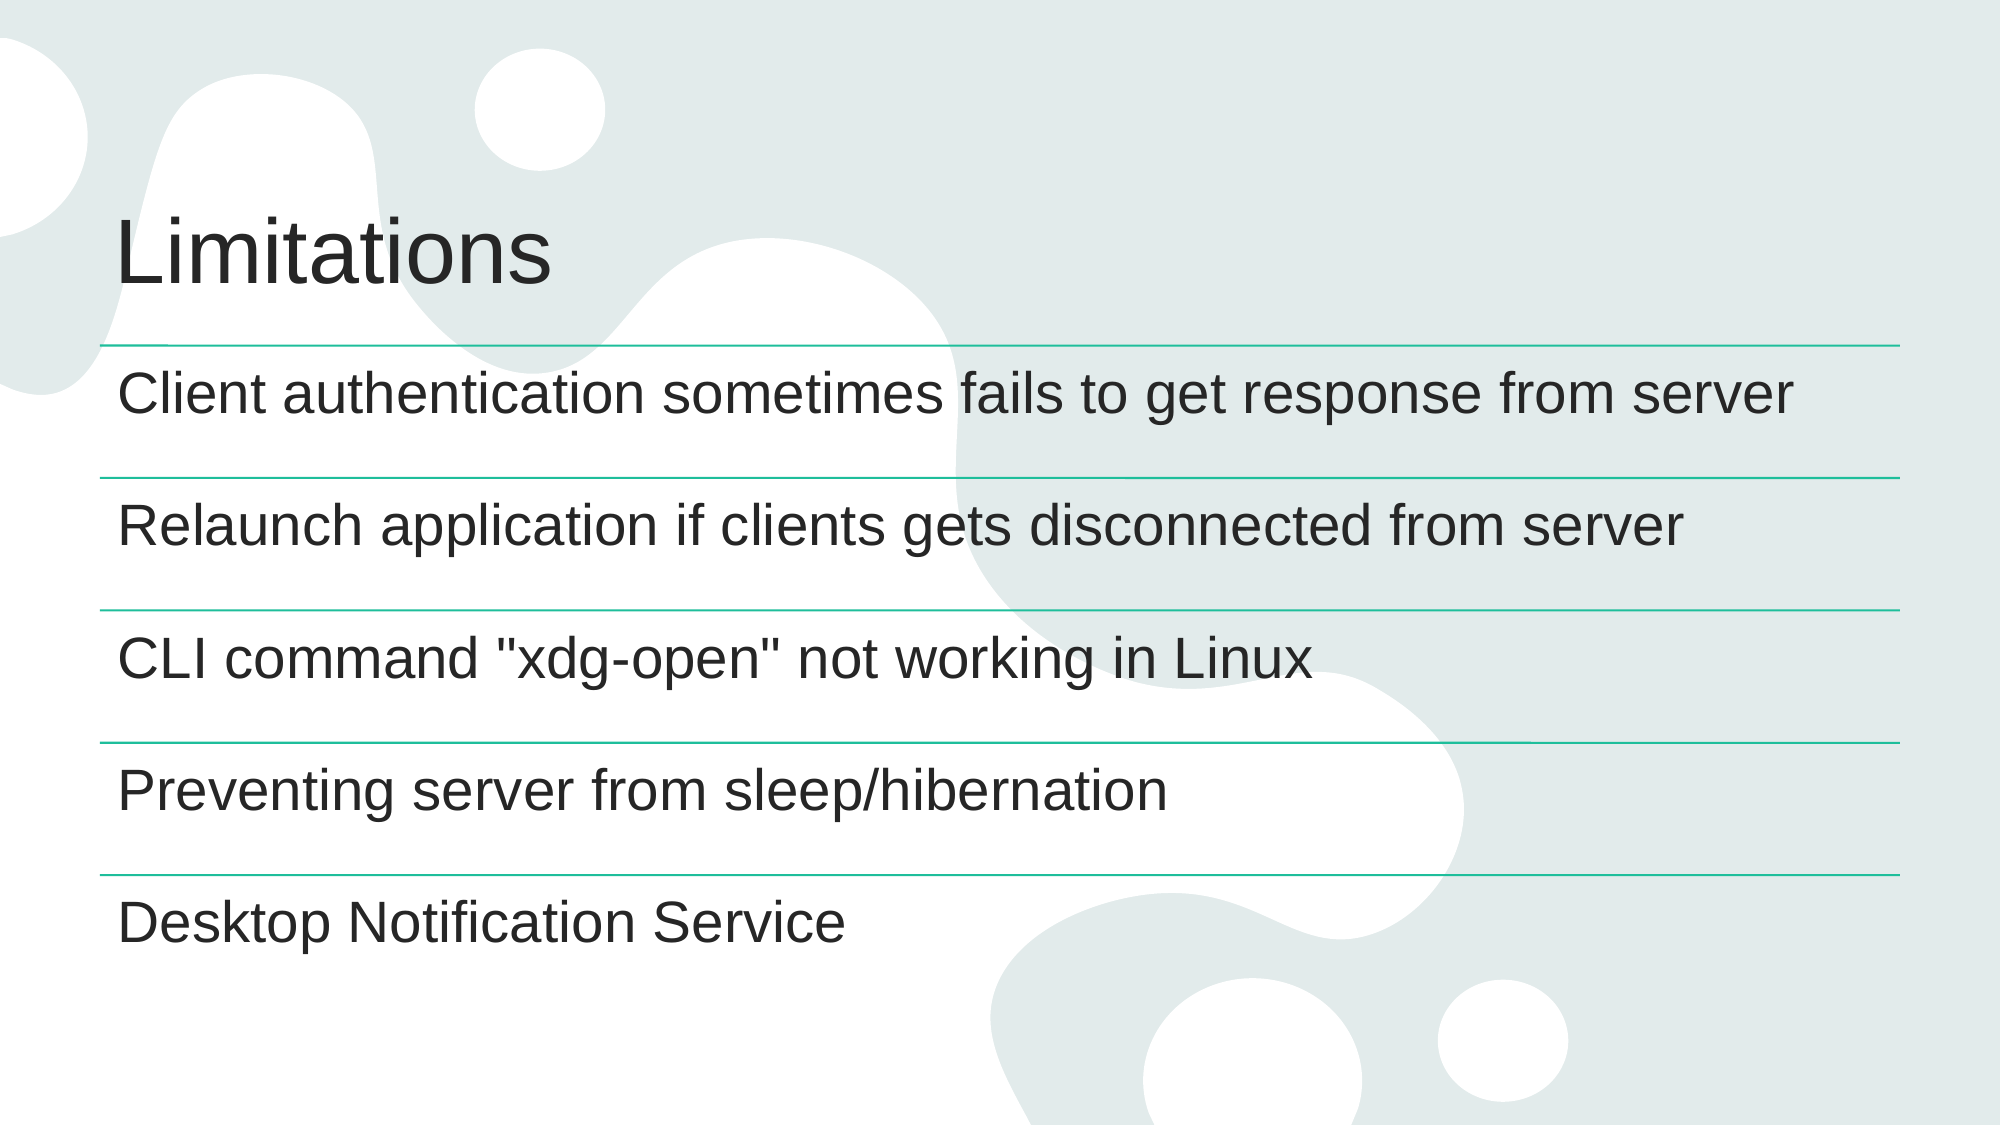

# Limitations
Client authentication sometimes fails to get response from server
Relaunch application if clients gets disconnected from server
CLI command "xdg-open" not working in Linux
Preventing server from sleep/hibernation
Desktop Notification Service